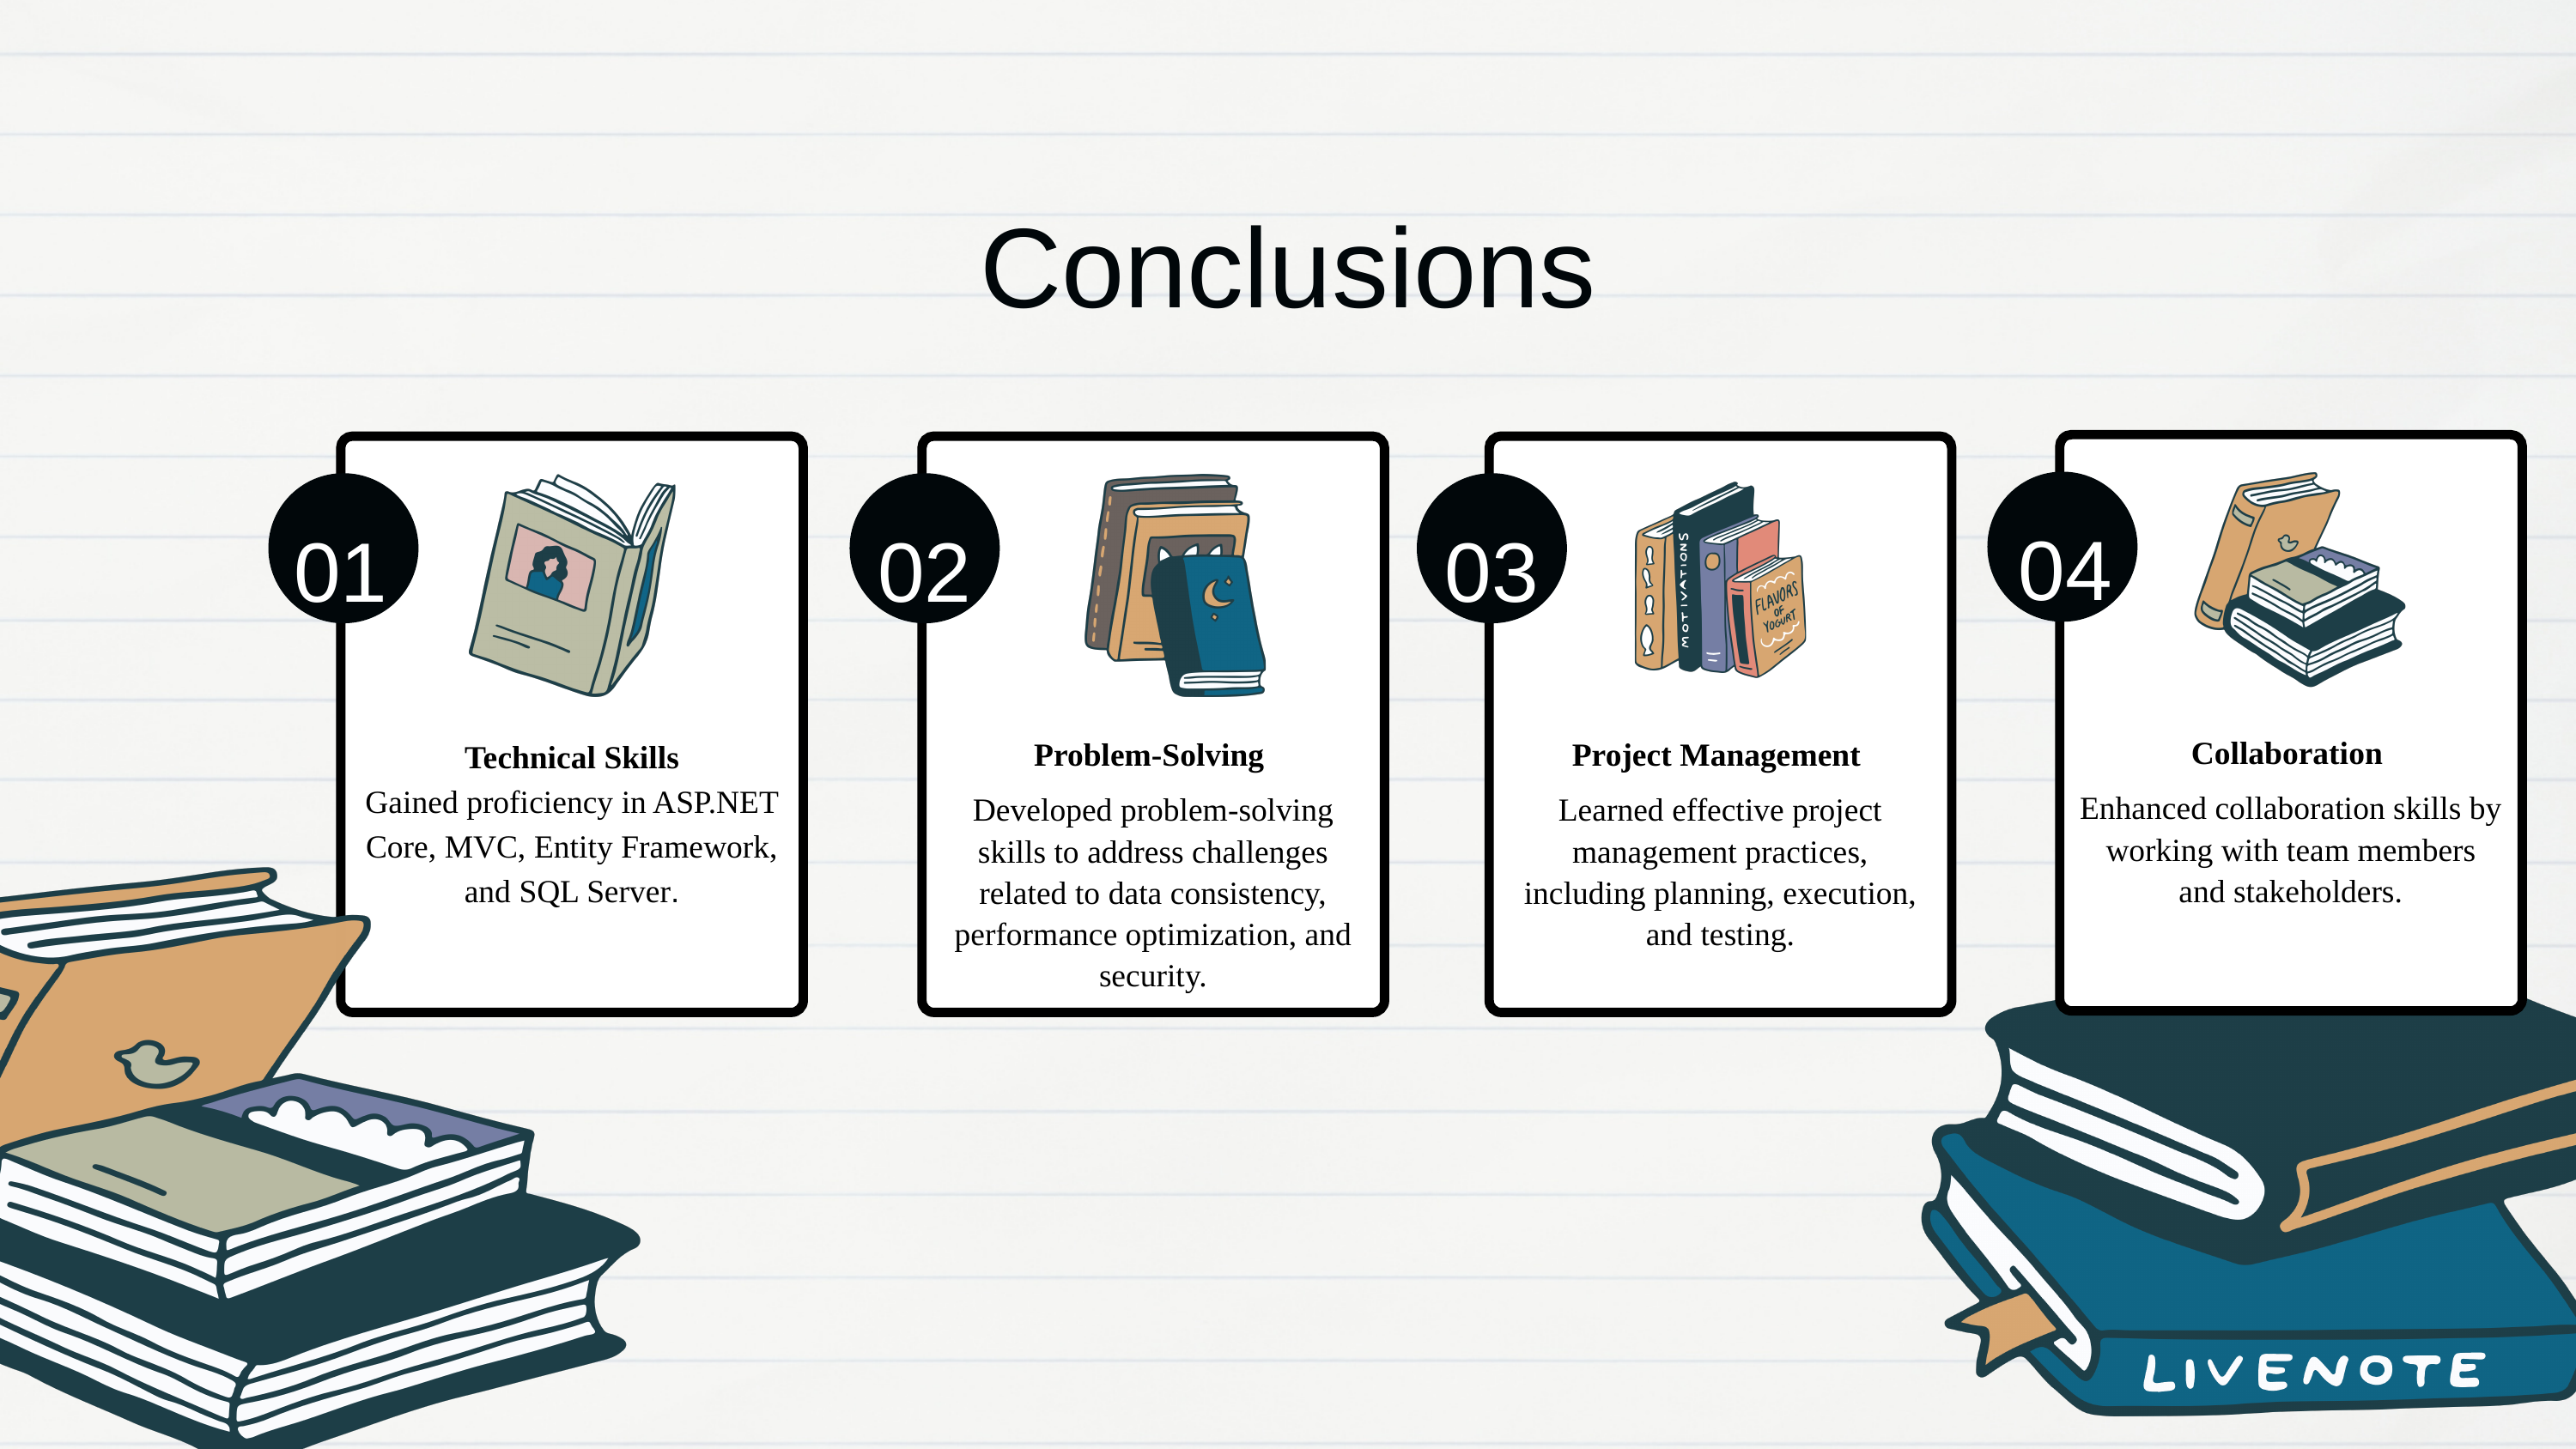

Conclusions

04
01
02
03
Collaboration
Enhanced collaboration skills by working with team members and stakeholders.
Technical Skills
Gained proficiency in ASP.NET Core, MVC, Entity Framework, and SQL Server.
Problem-Solving
Developed problem-solving skills to address challenges related to data consistency, performance optimization, and security.
Project Management
Learned effective project management practices, including planning, execution, and testing.